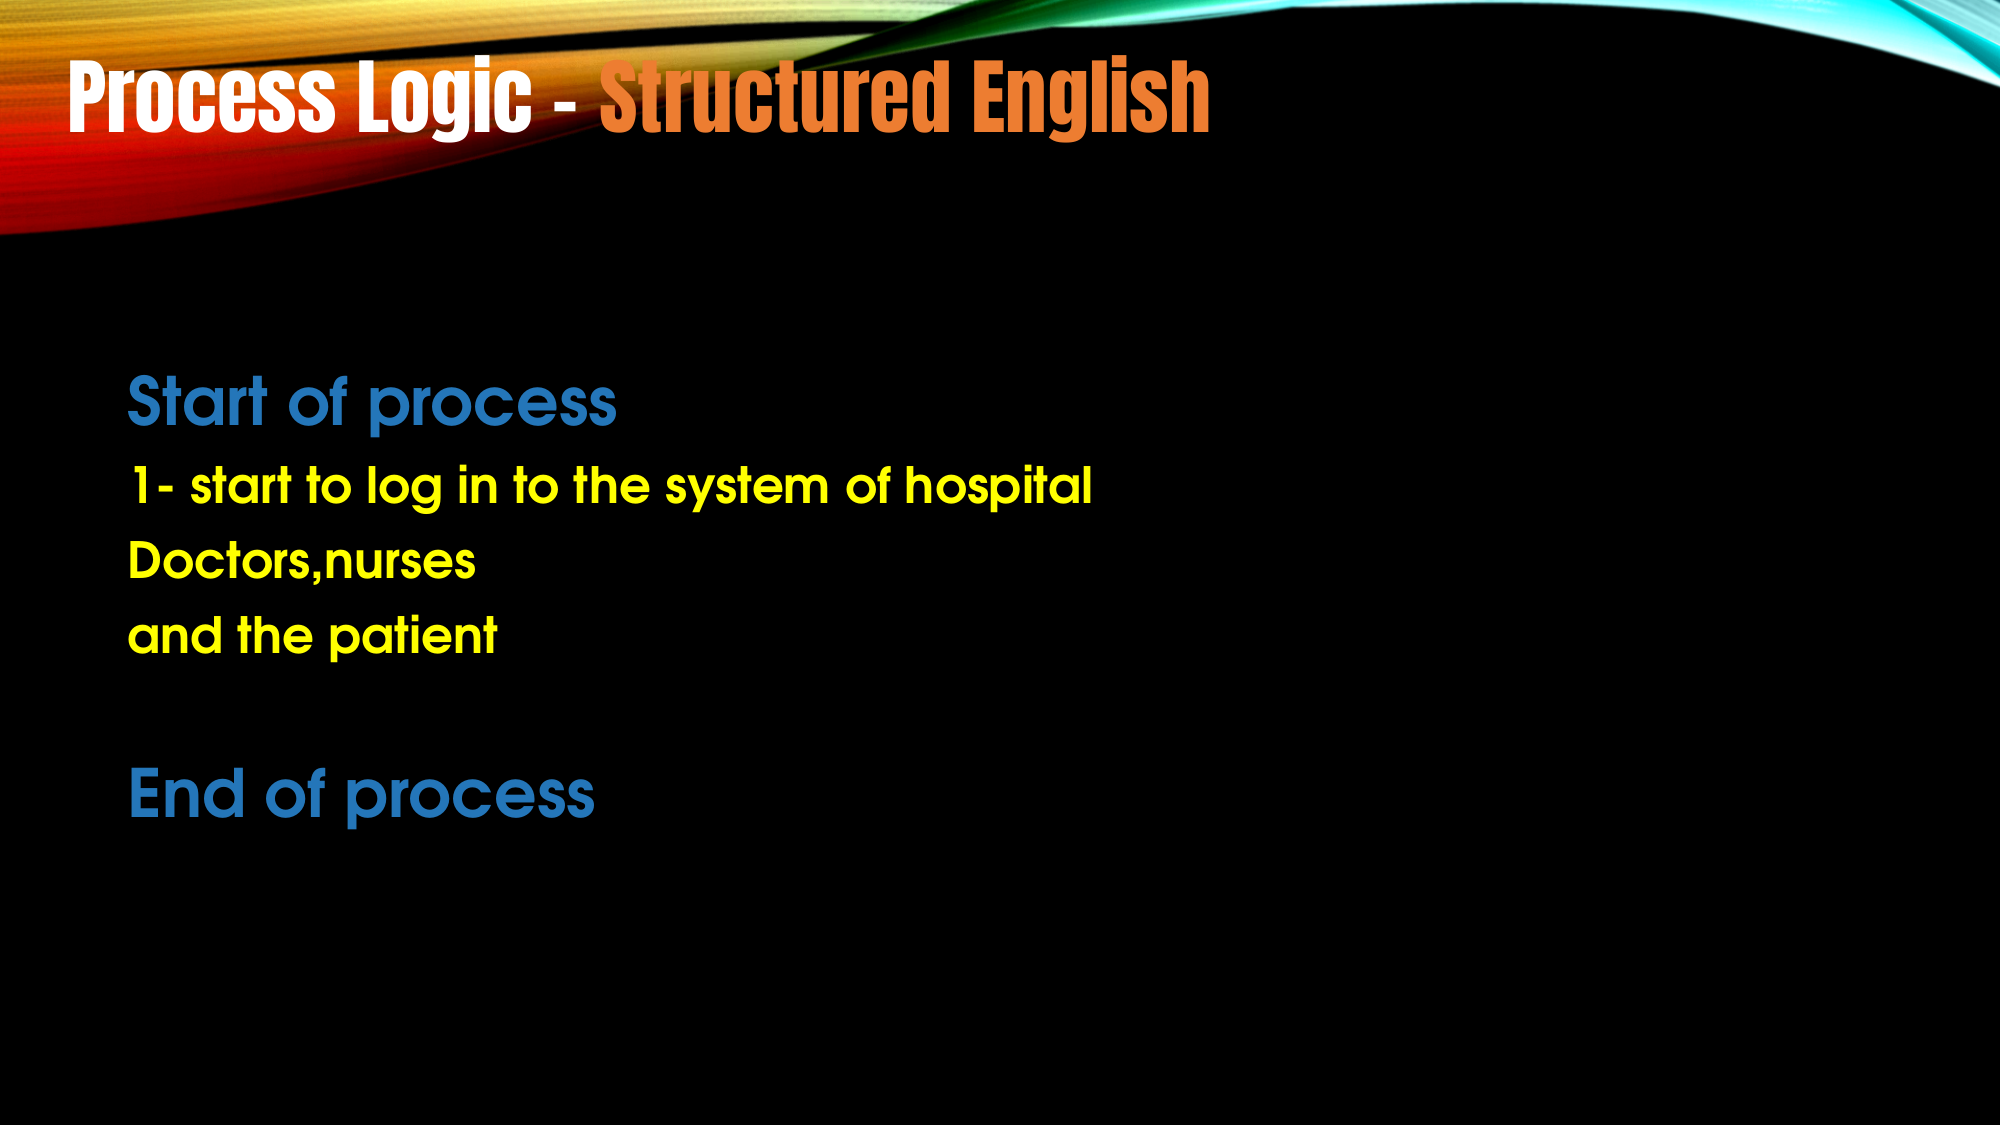

# Process Logic – Structured English
Start of process
1- start to log in to the system of hospital
Doctors,nurses
and the patient

End of process